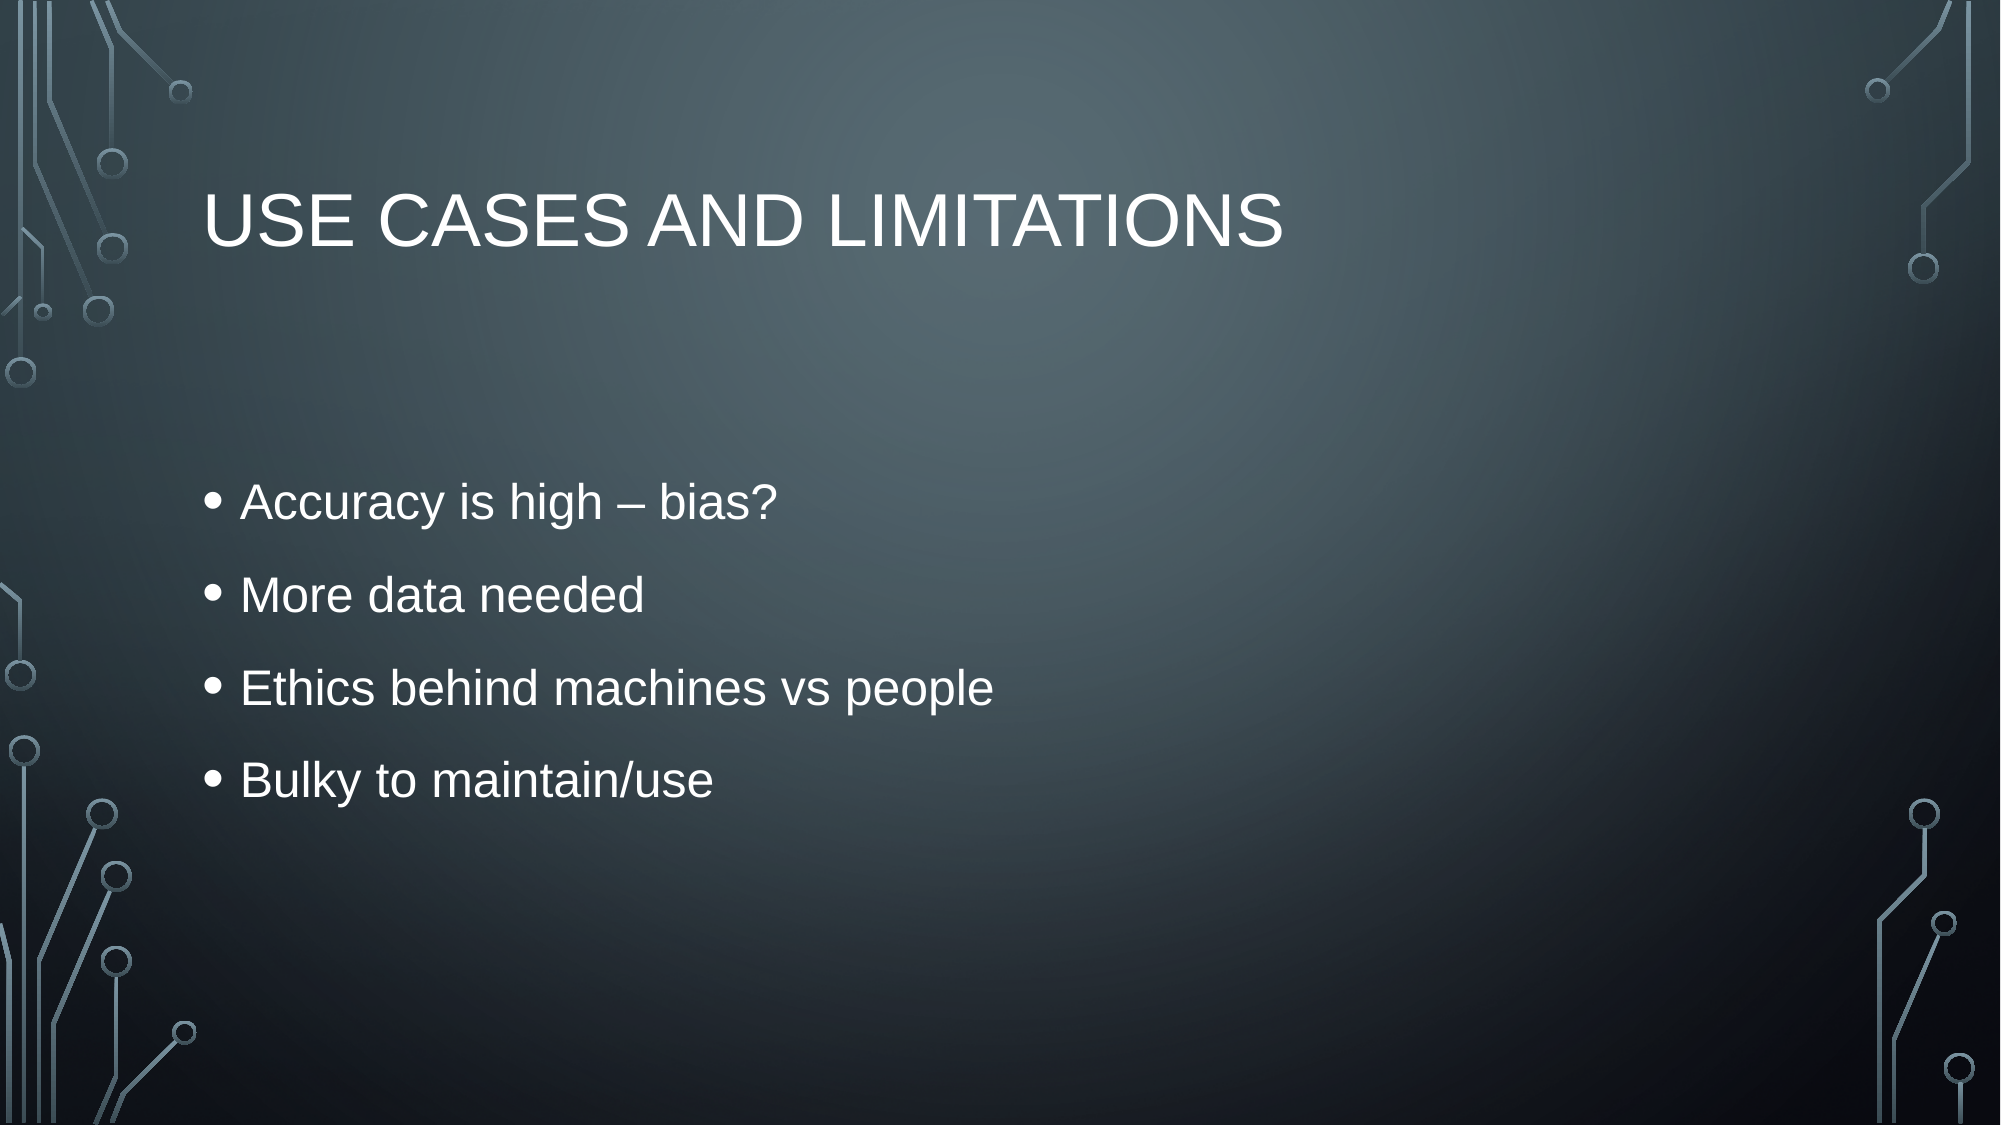

# Use cases and limitations

Accuracy is high – bias?
More data needed
Ethics behind machines vs people
Bulky to maintain/use